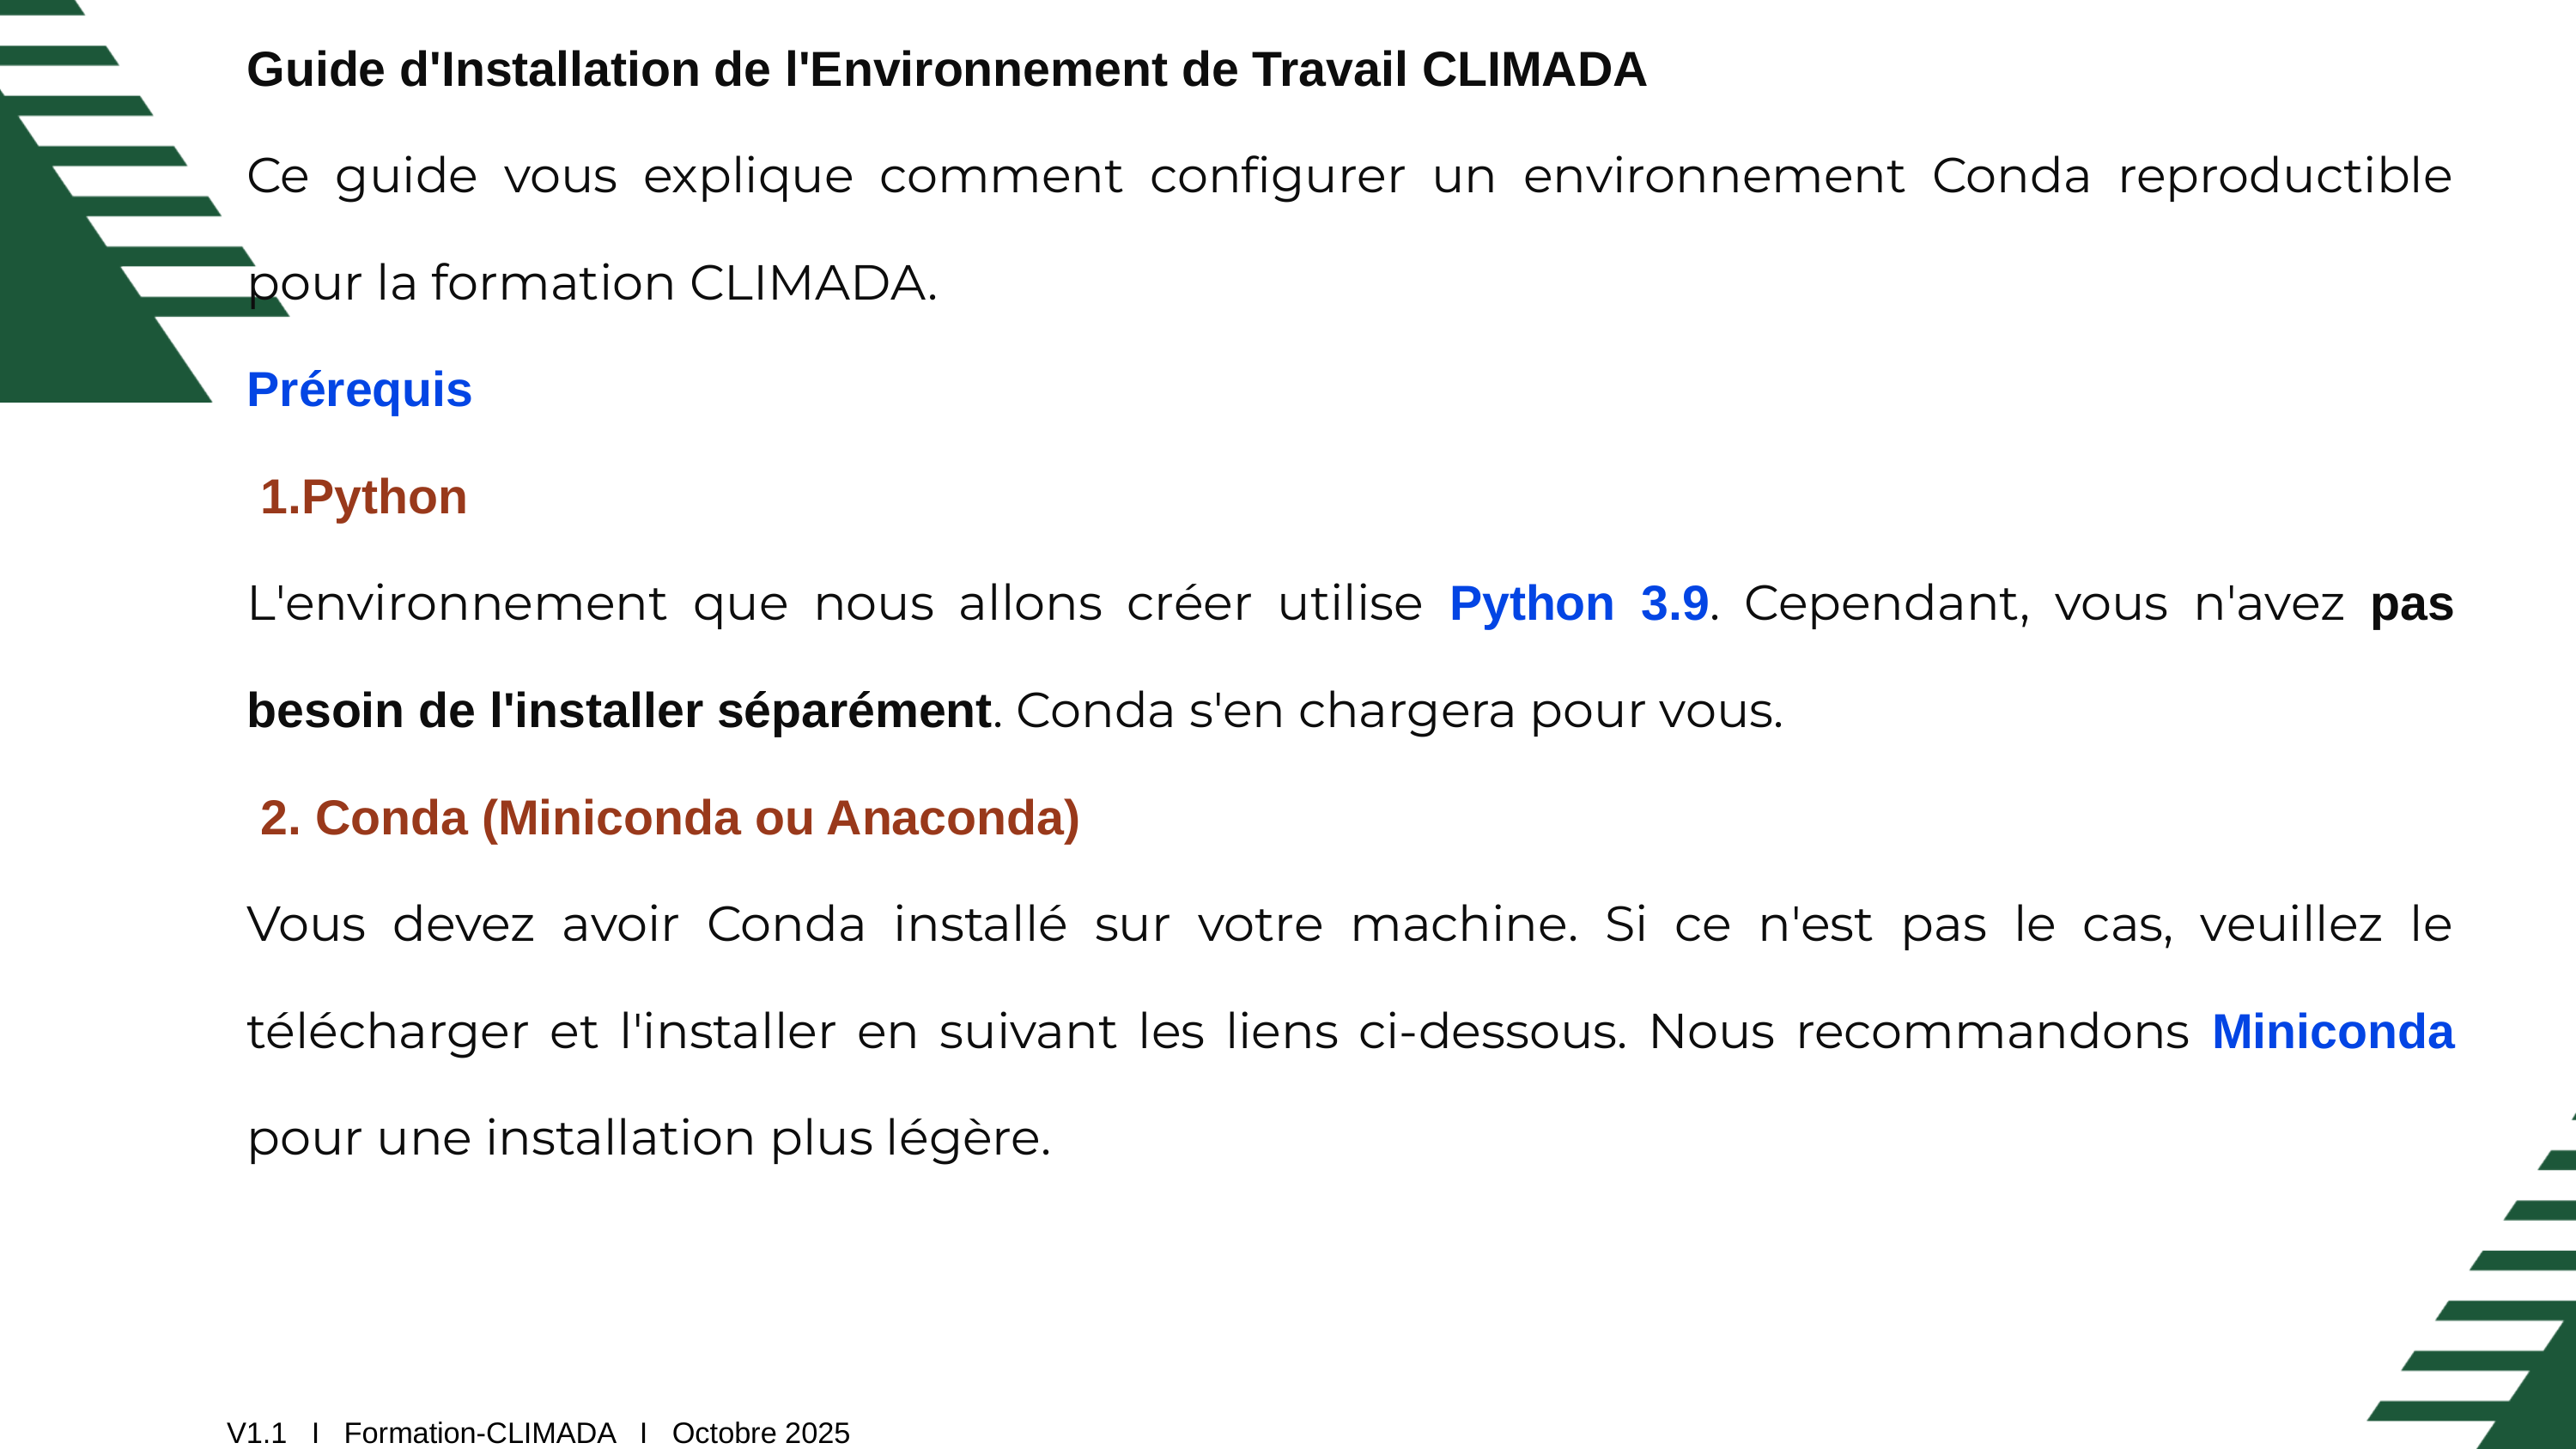

Guide d'Installation de l'Environnement de Travail CLIMADA
Ce guide vous explique comment configurer un environnement Conda reproductible pour la formation CLIMADA.
Prérequis
 1.Python
L'environnement que nous allons créer utilise Python 3.9. Cependant, vous n'avez pas besoin de l'installer séparément. Conda s'en chargera pour vous.
 2. Conda (Miniconda ou Anaconda)
Vous devez avoir Conda installé sur votre machine. Si ce n'est pas le cas, veuillez le télécharger et l'installer en suivant les liens ci-dessous. Nous recommandons Miniconda pour une installation plus légère.

V1.1   I   Formation-CLIMADA   I   Octobre 2025